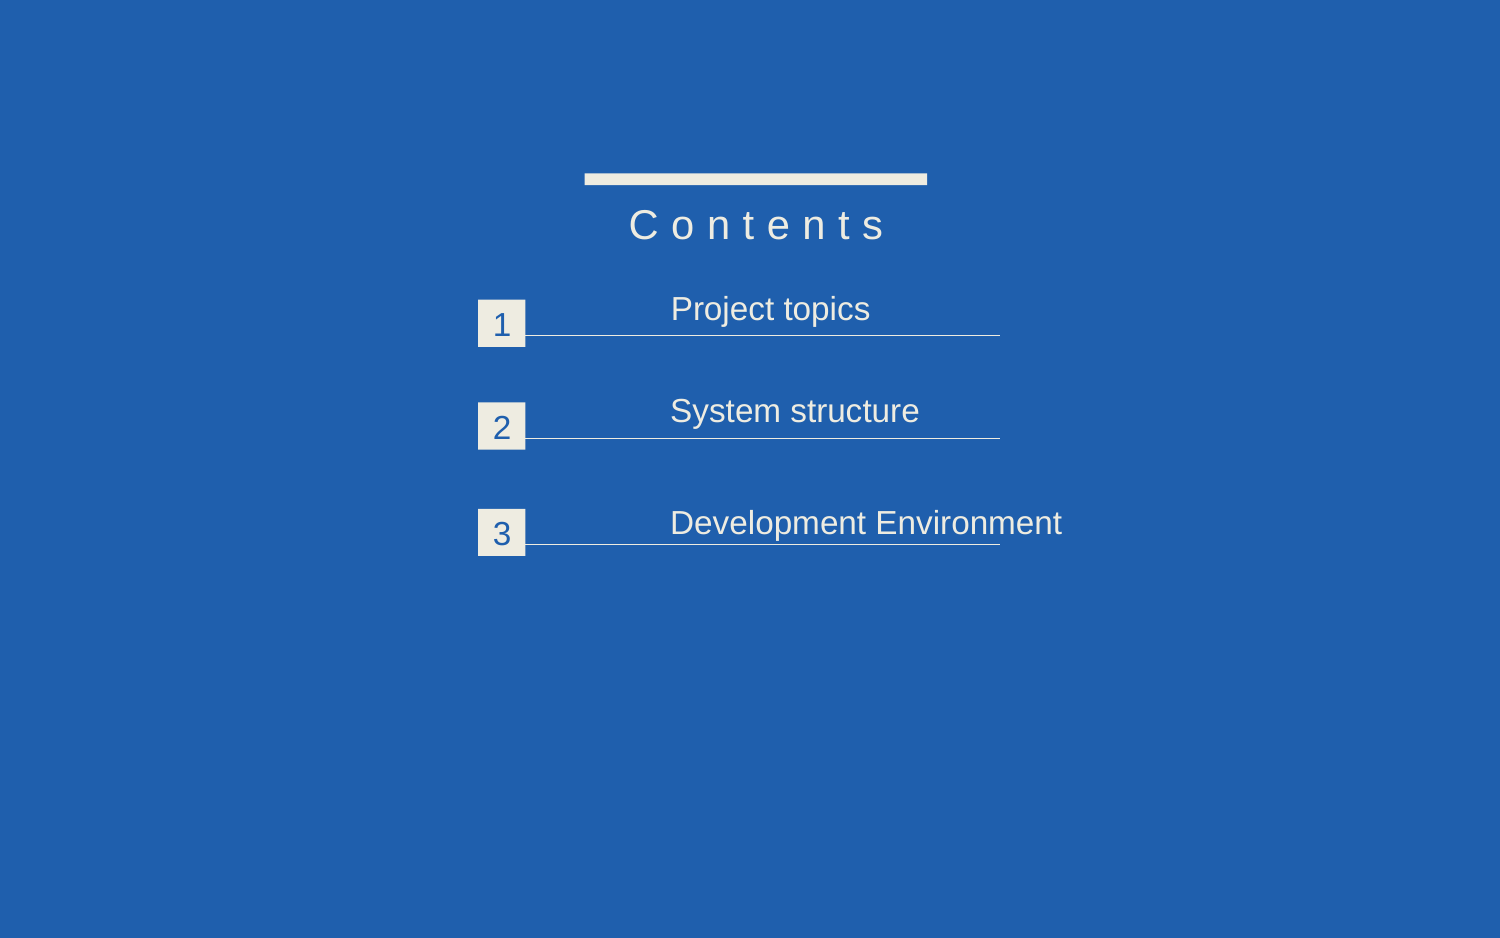

Contents
Project topics
1
System structure
2
Development Environment
3